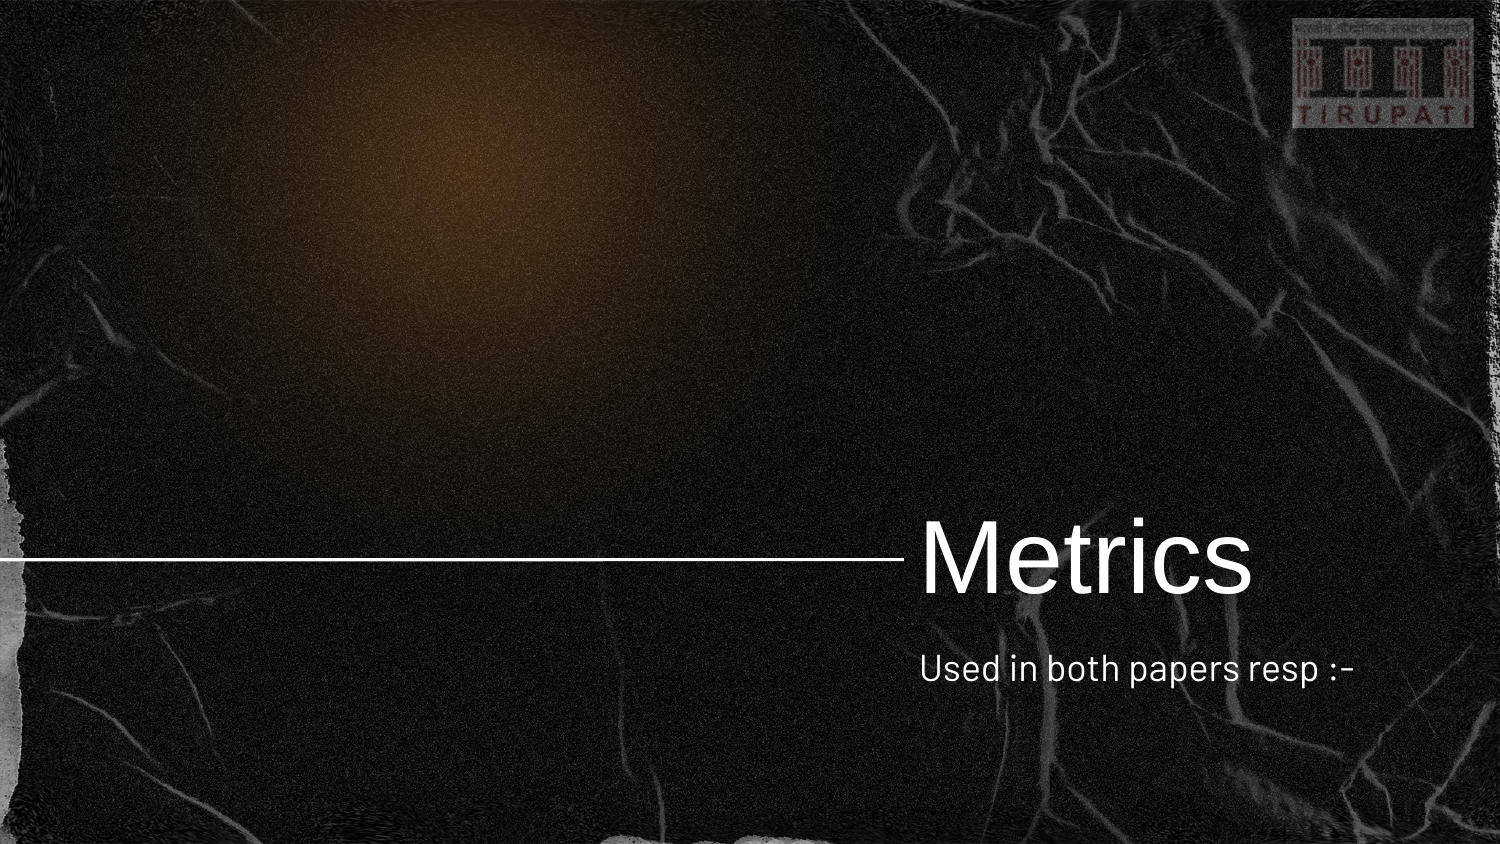

# Metrics
Used in both papers resp :-